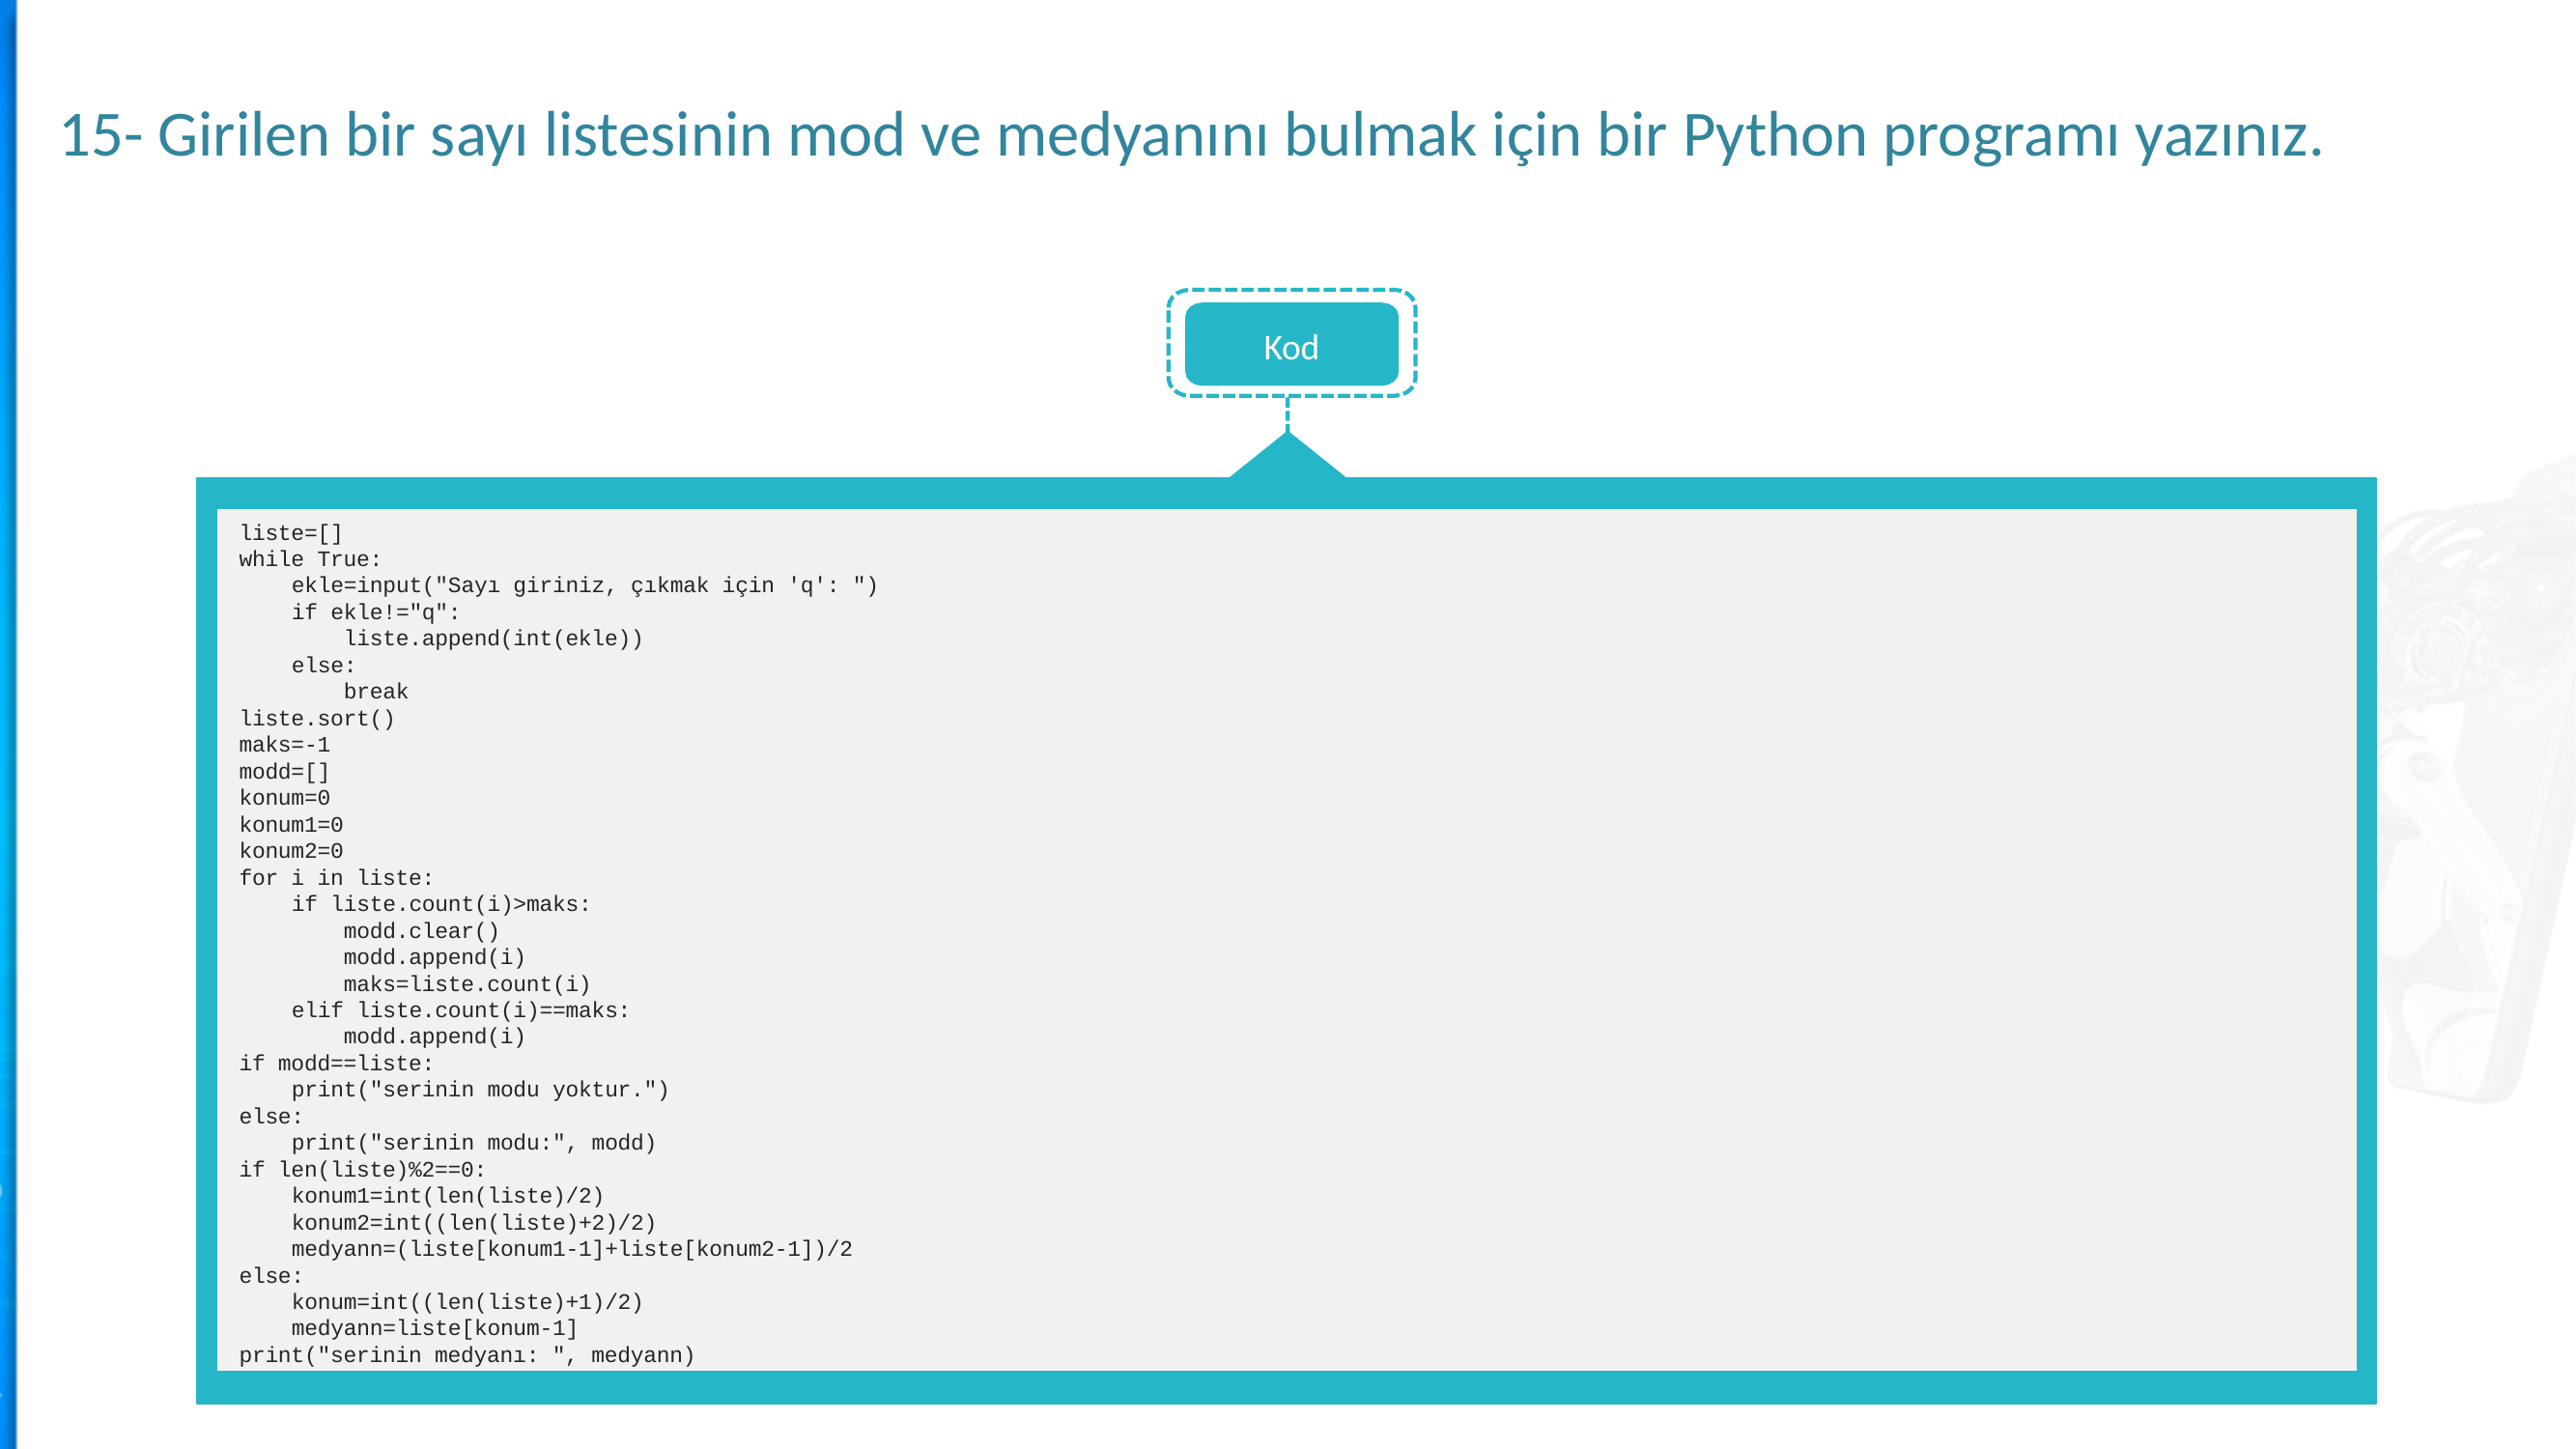

15- Girilen bir sayı listesinin mod ve medyanını bulmak için bir Python programı yazınız.

Kod
ndarray.ndim

liste=[]
while True:
    ekle=input("Sayı giriniz, çıkmak için 'q': ")
    if ekle!="q":
        liste.append(int(ekle))
    else:
        break
liste.sort()
maks=-1
modd=[]
konum=0
konum1=0
konum2=0
for i in liste:
    if liste.count(i)>maks:
        modd.clear()
        modd.append(i)
        maks=liste.count(i)
    elif liste.count(i)==maks:
        modd.append(i)
if modd==liste:
    print("serinin modu yoktur.")
else:
    print("serinin modu:", modd)
if len(liste)%2==0:
    konum1=int(len(liste)/2)
    konum2=int((len(liste)+2)/2)
    medyann=(liste[konum1-1]+liste[konum2-1])/2
else:
    konum=int((len(liste)+1)/2)
    medyann=liste[konum-1]
print("serinin medyanı: ", medyann)

ndarray.dtype
Konsept